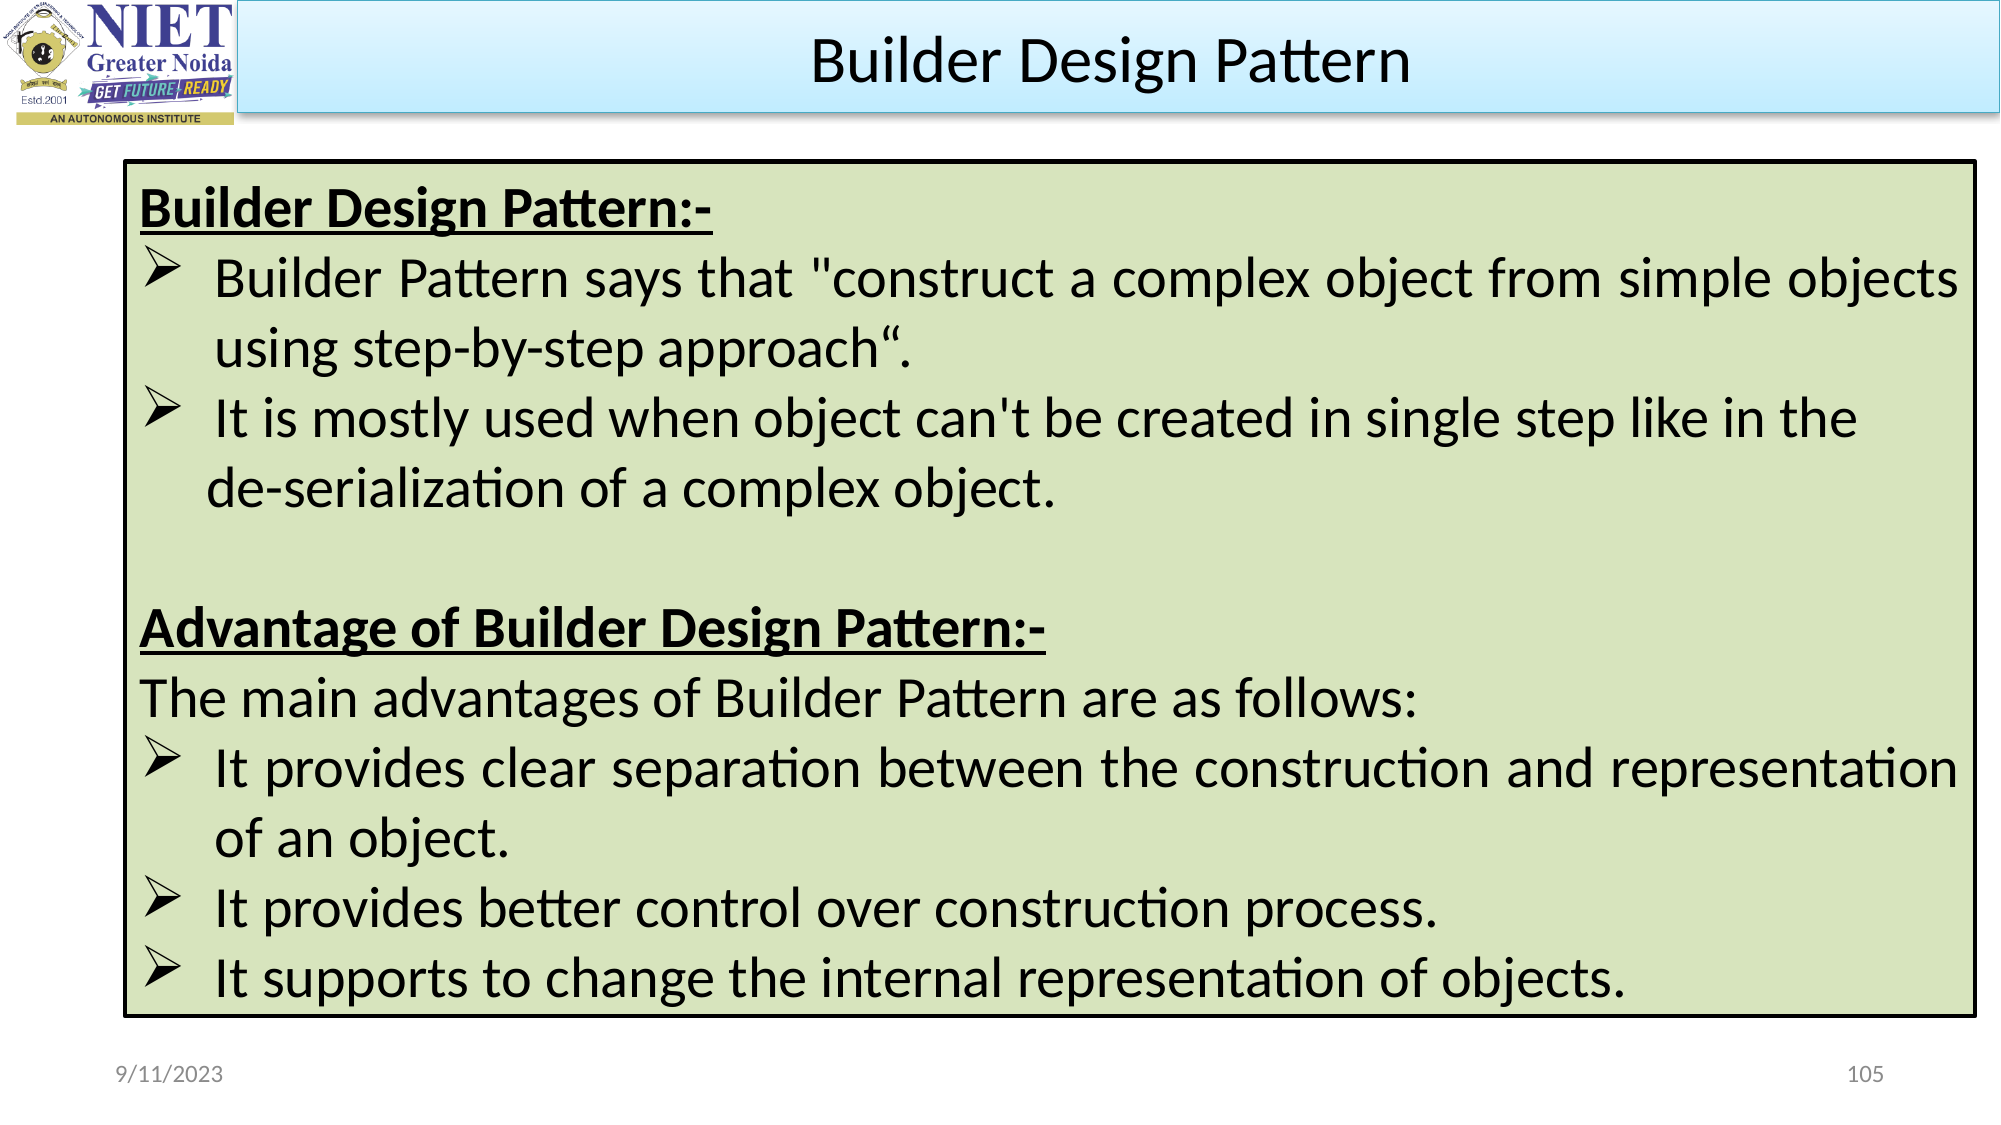

Builder Design Pattern

Builder Design Pattern:-
Builder Pattern says that "construct a complex object from simple objects using step-by-step approach“.
It is mostly used when object can't be created in single step like in the
     de-serialization of a complex object.

Advantage of Builder Design Pattern:-
The main advantages of Builder Pattern are as follows:
It provides clear separation between the construction and representation of an object.
It provides better control over construction process.
It supports to change the internal representation of objects.

9/11/2023
105